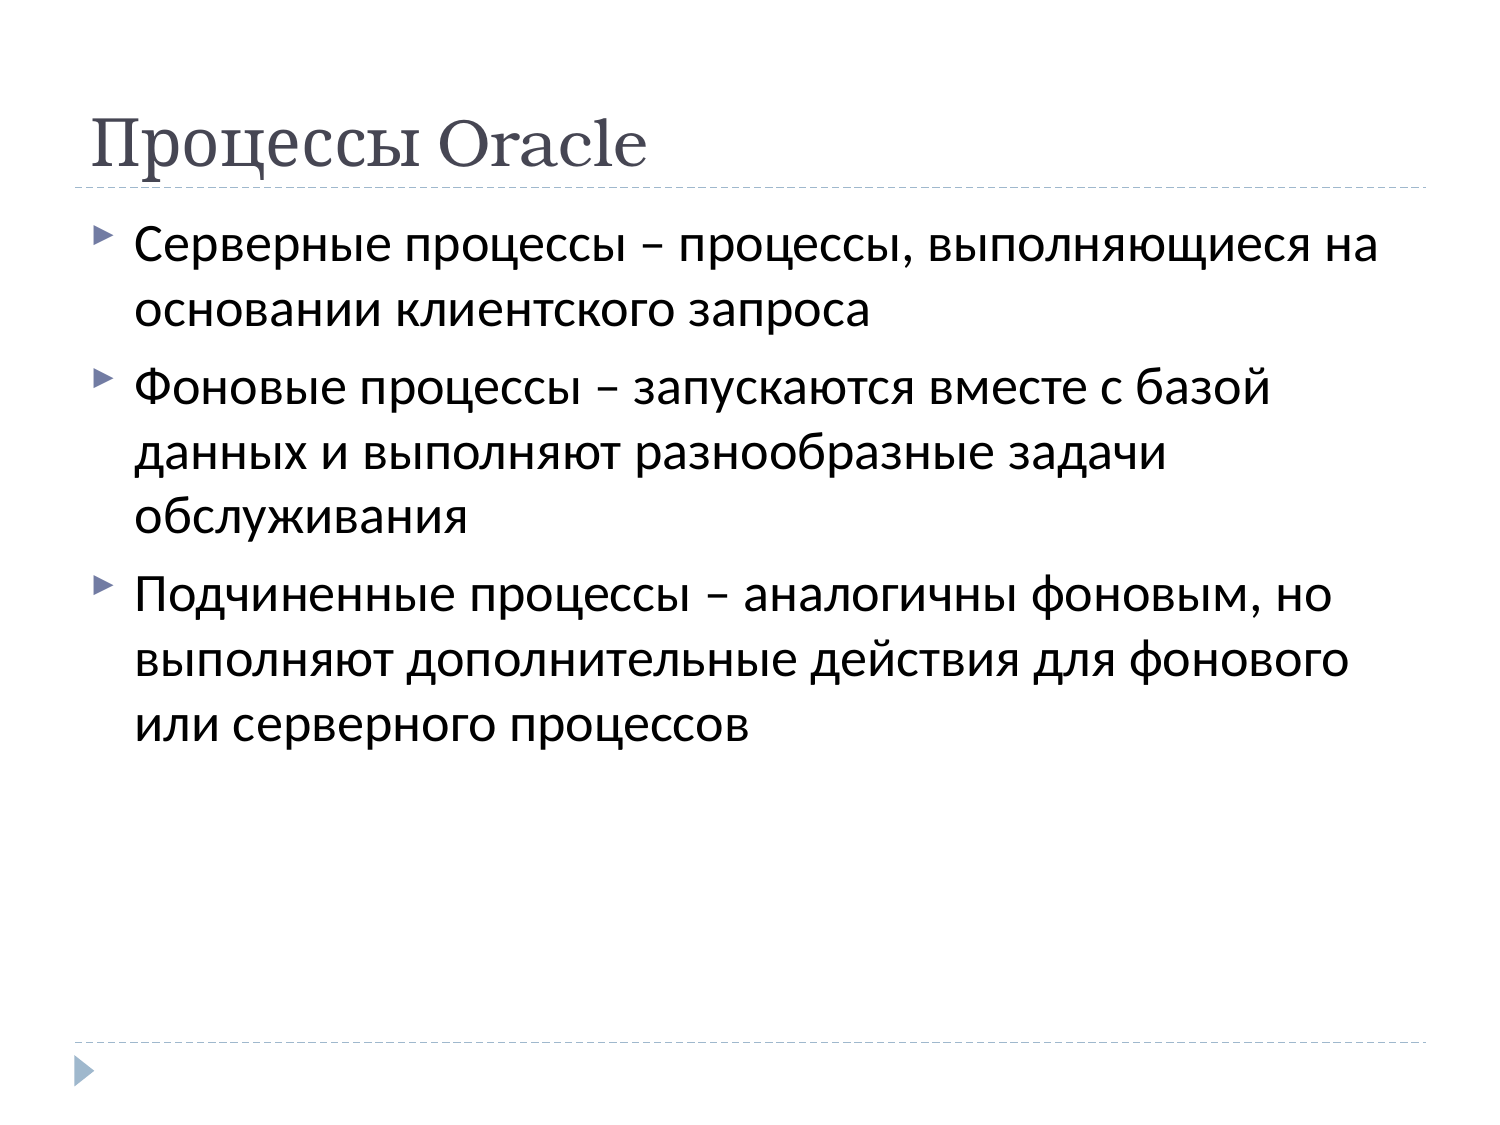

# Процессы Oracle
Серверные процессы – процессы, выполняющиеся на основании клиентского запроса
Фоновые процессы – запускаются вместе с базой данных и выполняют разнообразные задачи обслуживания
Подчиненные процессы – аналогичны фоновым, но выполняют дополнительные действия для фонового или серверного процессов